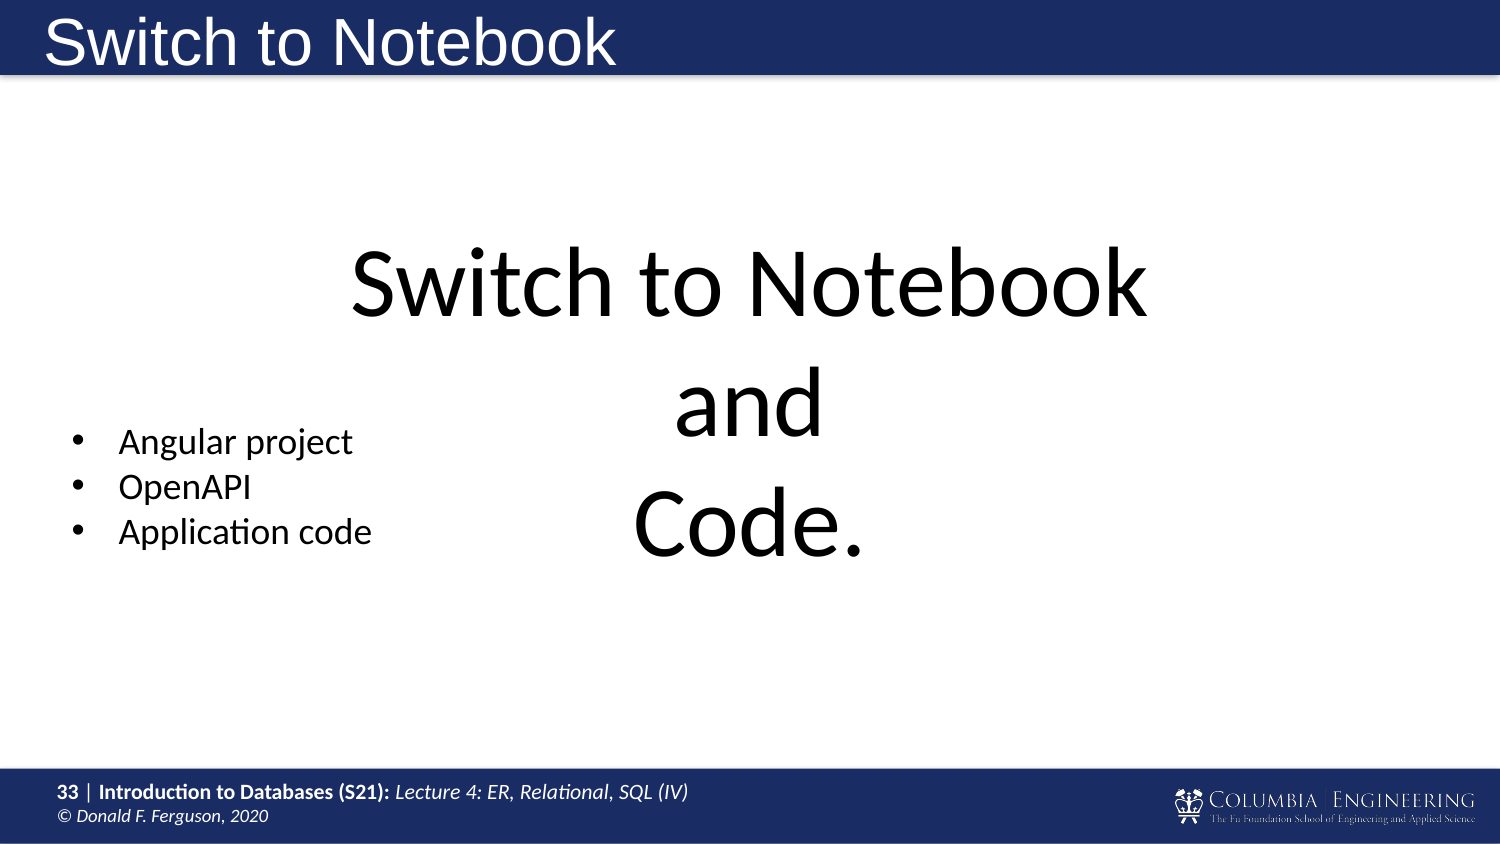

# Switch to Notebook
Switch to Notebook
and
Code.
Angular project
OpenAPI
Application code